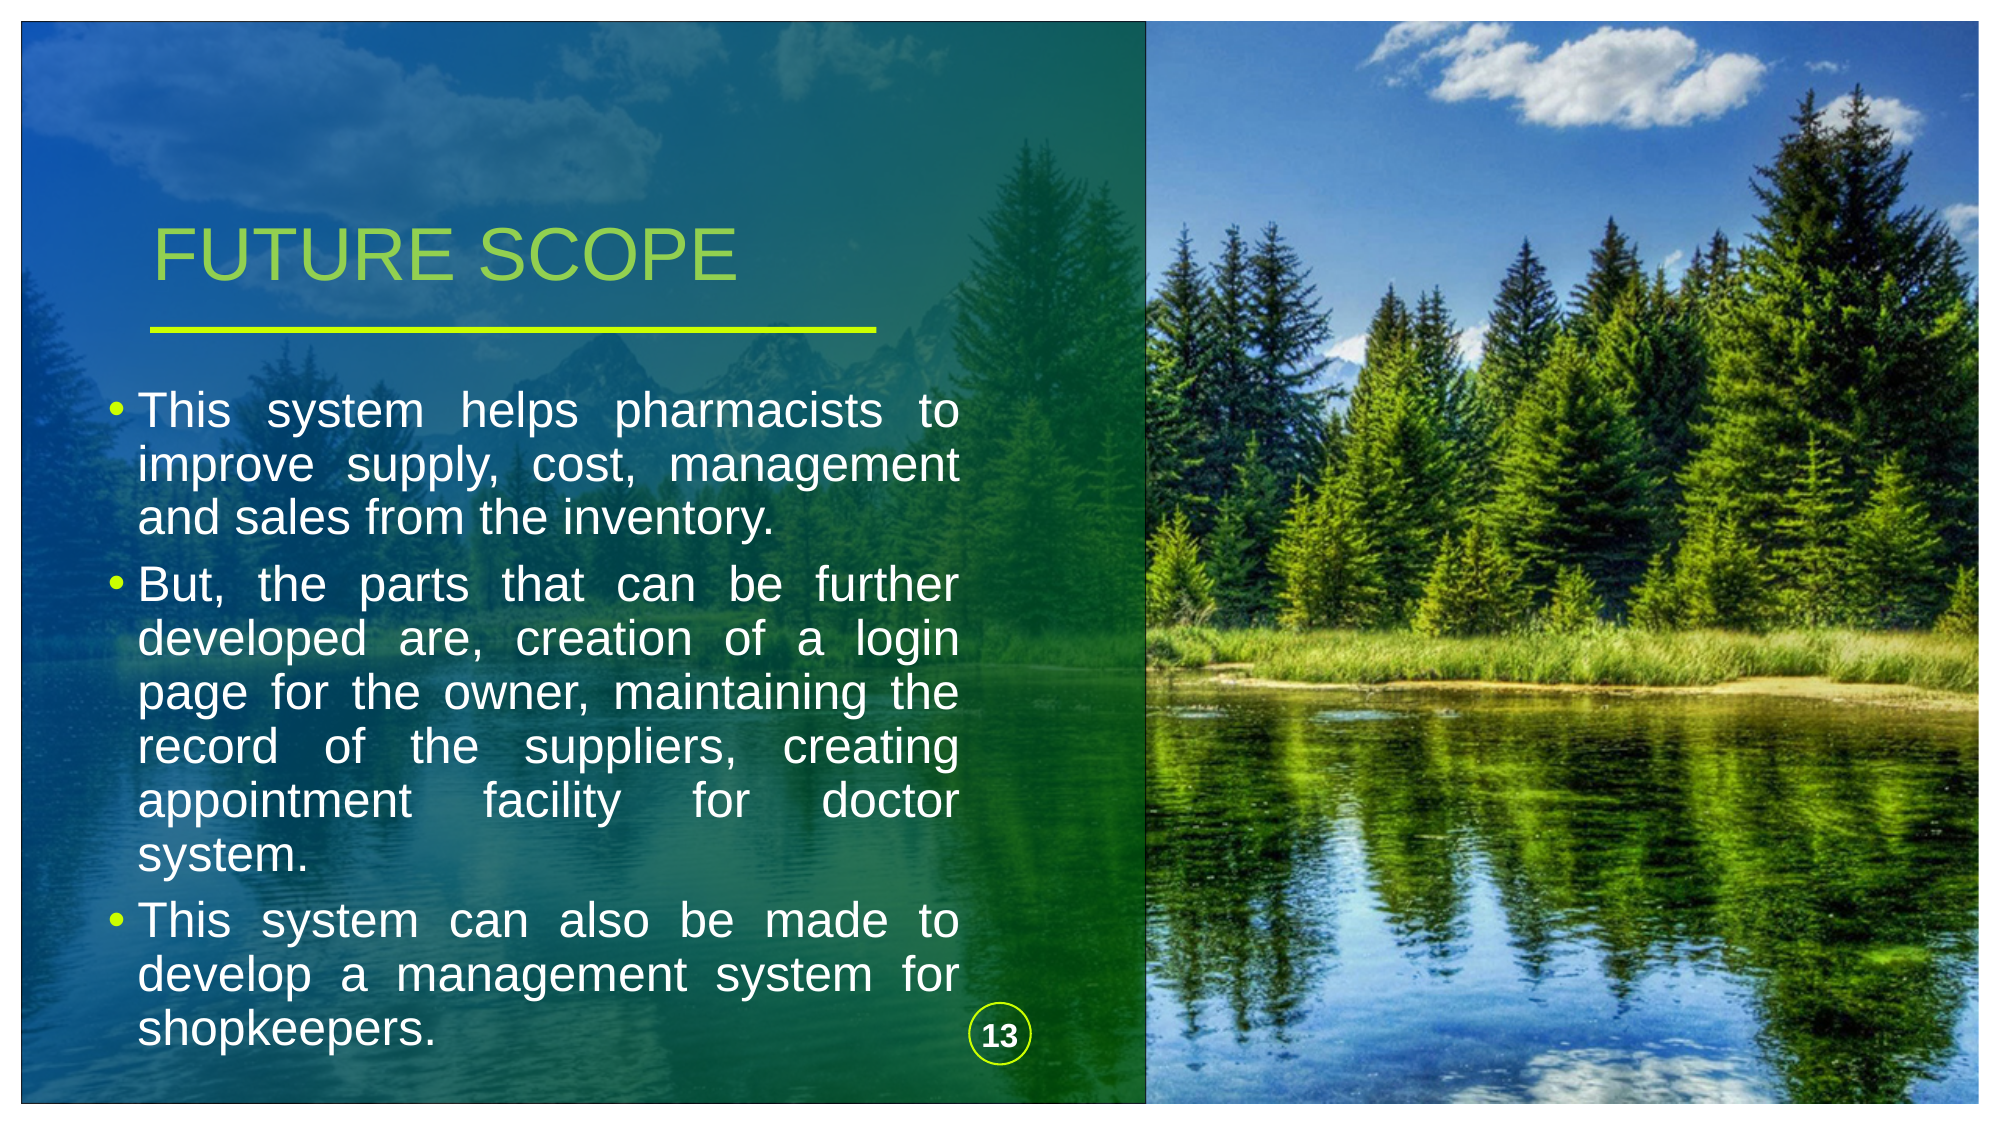

# FUTURE SCOPE
This system helps pharmacists to improve supply, cost, management and sales from the inventory.
But, the parts that can be further developed are, creation of a login page for the owner, maintaining the record of the suppliers, creating appointment facility for doctor system.
This system can also be made to develop a management system for shopkeepers.
13